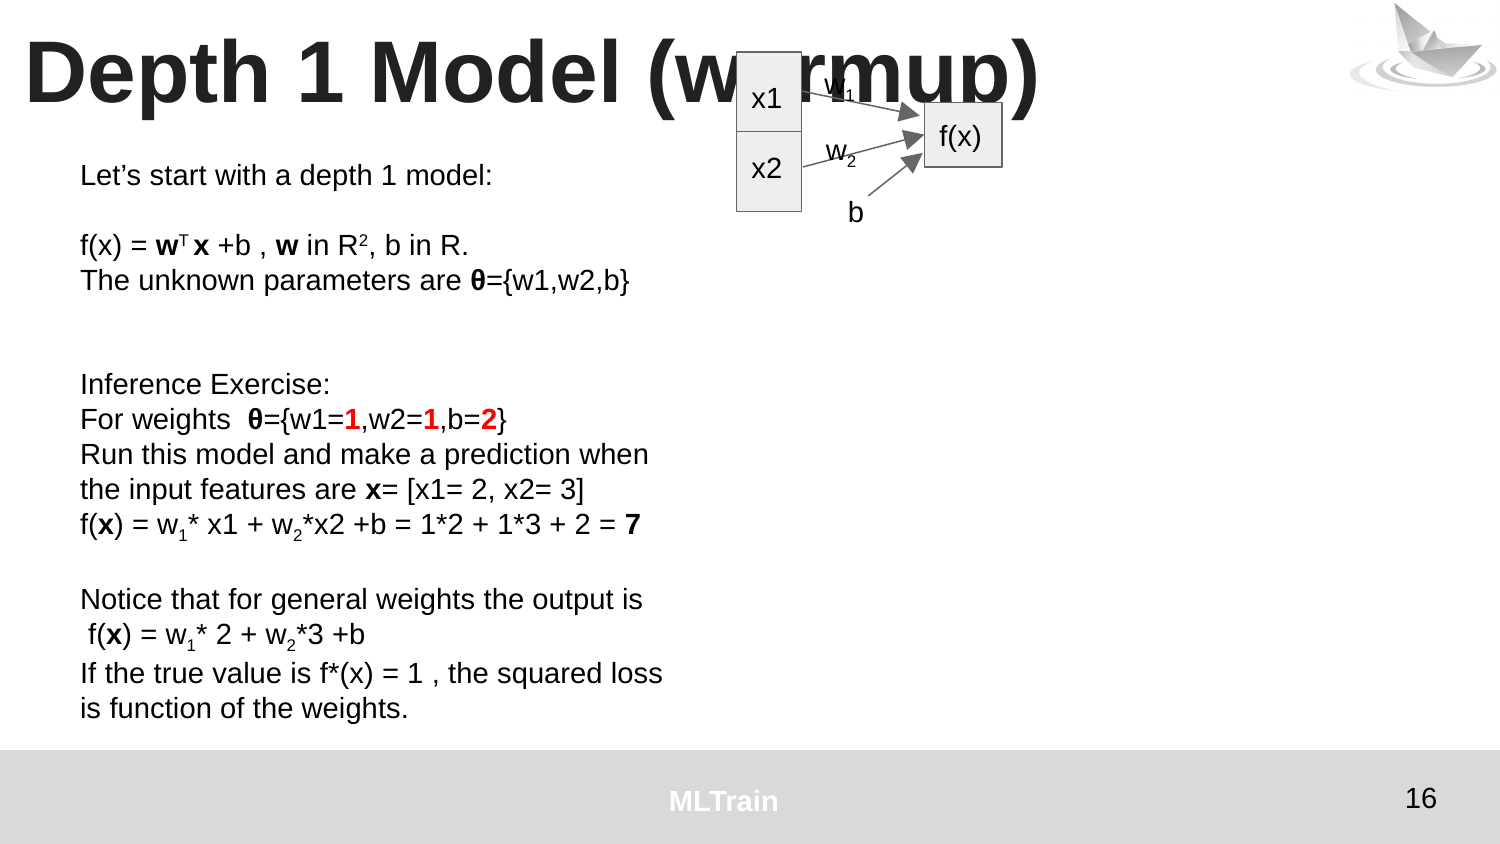

# Depth 1 Model (warmup)
w1
x1

x2
f(x)
w2
b
Let’s start with a depth 1 model:

f(x) = wT x +b , w in R2, b in R.
The unknown parameters are θ={w1,w2,b}

Inference Exercise:
For weights  θ={w1=1,w2=1,b=2}
Run this model and make a prediction when the input features are x= [x1= 2, x2= 3]
f(x) = w1* x1 + w2*x2 +b = 1*2 + 1*3 + 2 = 7

Notice that for general weights the output is
 f(x) = w1* 2 + w2*3 +b
If the true value is f*(x) = 1 , the squared loss is function of the weights.

16